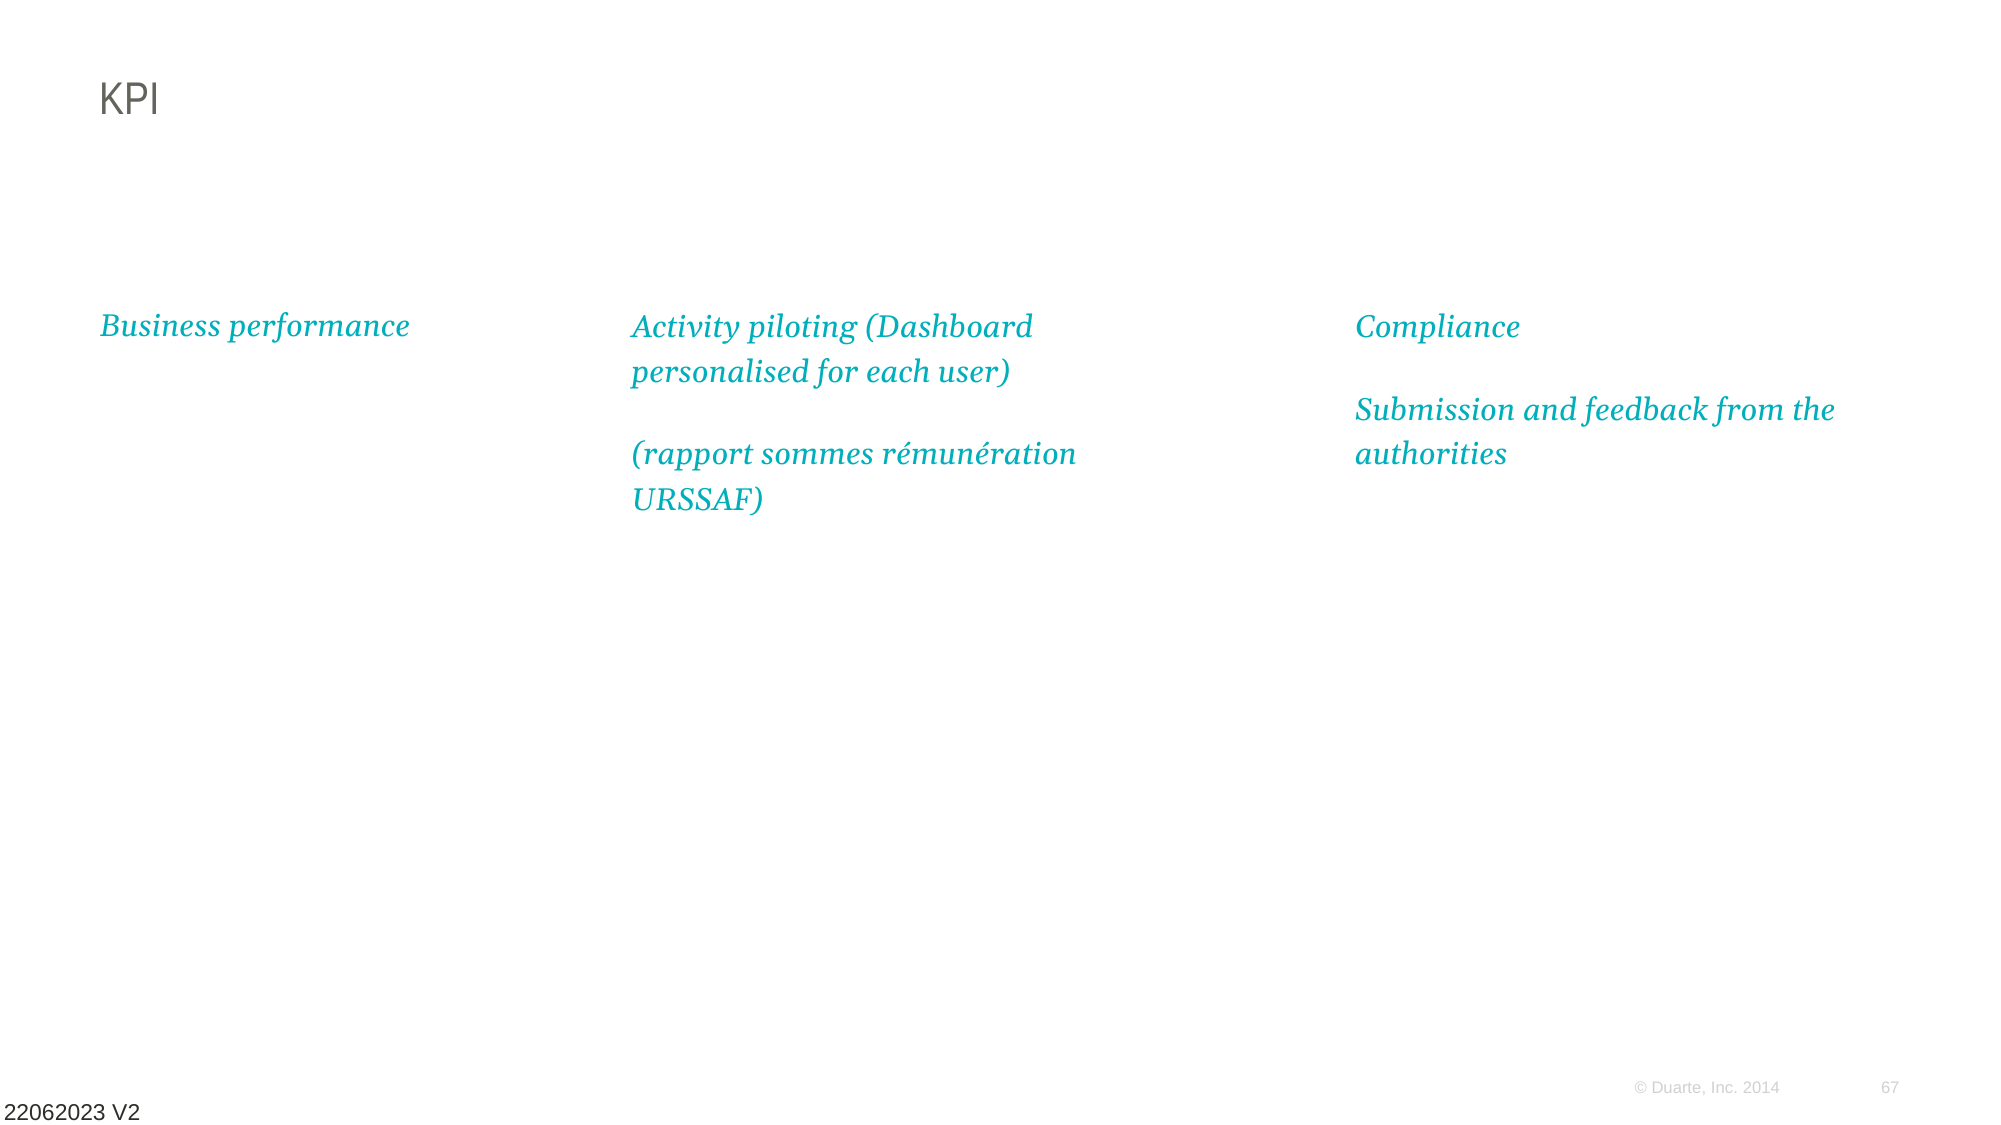

# KPI

Business performance
Activity piloting (Dashboard personalised for each user)
(rapport sommes rémunération URSSAF)
Compliance
Submission and feedback from the authorities